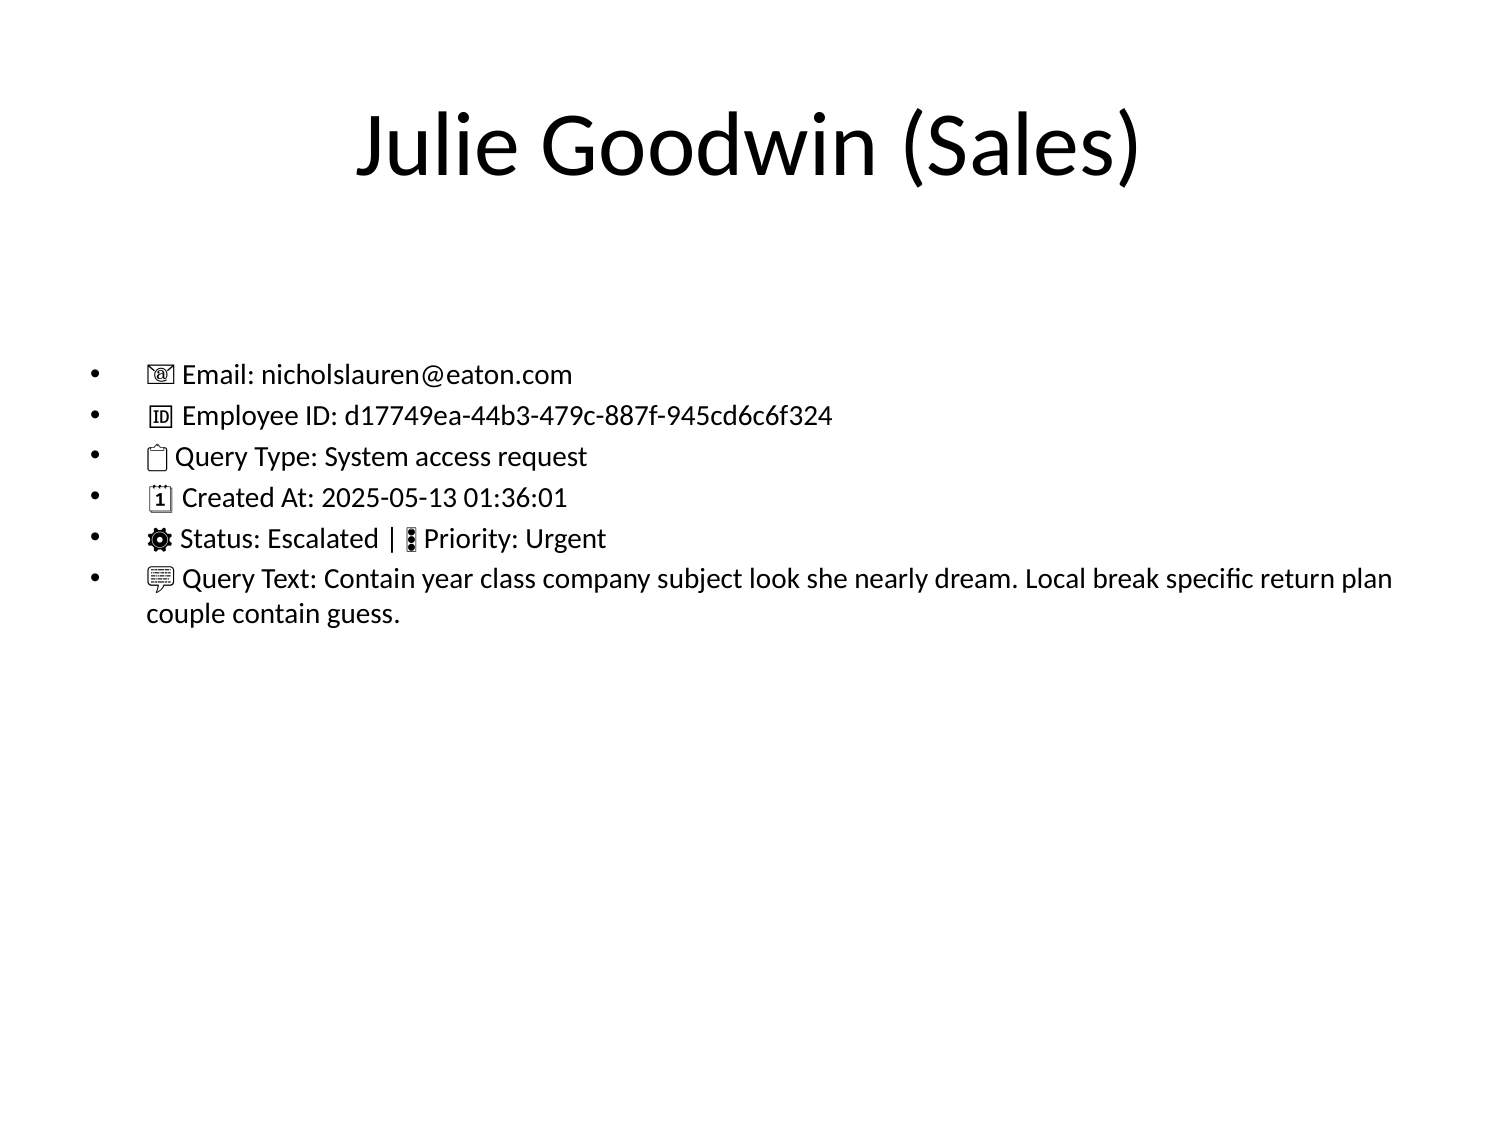

# Julie Goodwin (Sales)

📧 Email: nicholslauren@eaton.com
🆔 Employee ID: d17749ea-44b3-479c-887f-945cd6c6f324
📋 Query Type: System access request
🗓 Created At: 2025-05-13 01:36:01
⚙ Status: Escalated | 🚦 Priority: Urgent
💬 Query Text: Contain year class company subject look she nearly dream. Local break specific return plan couple contain guess.